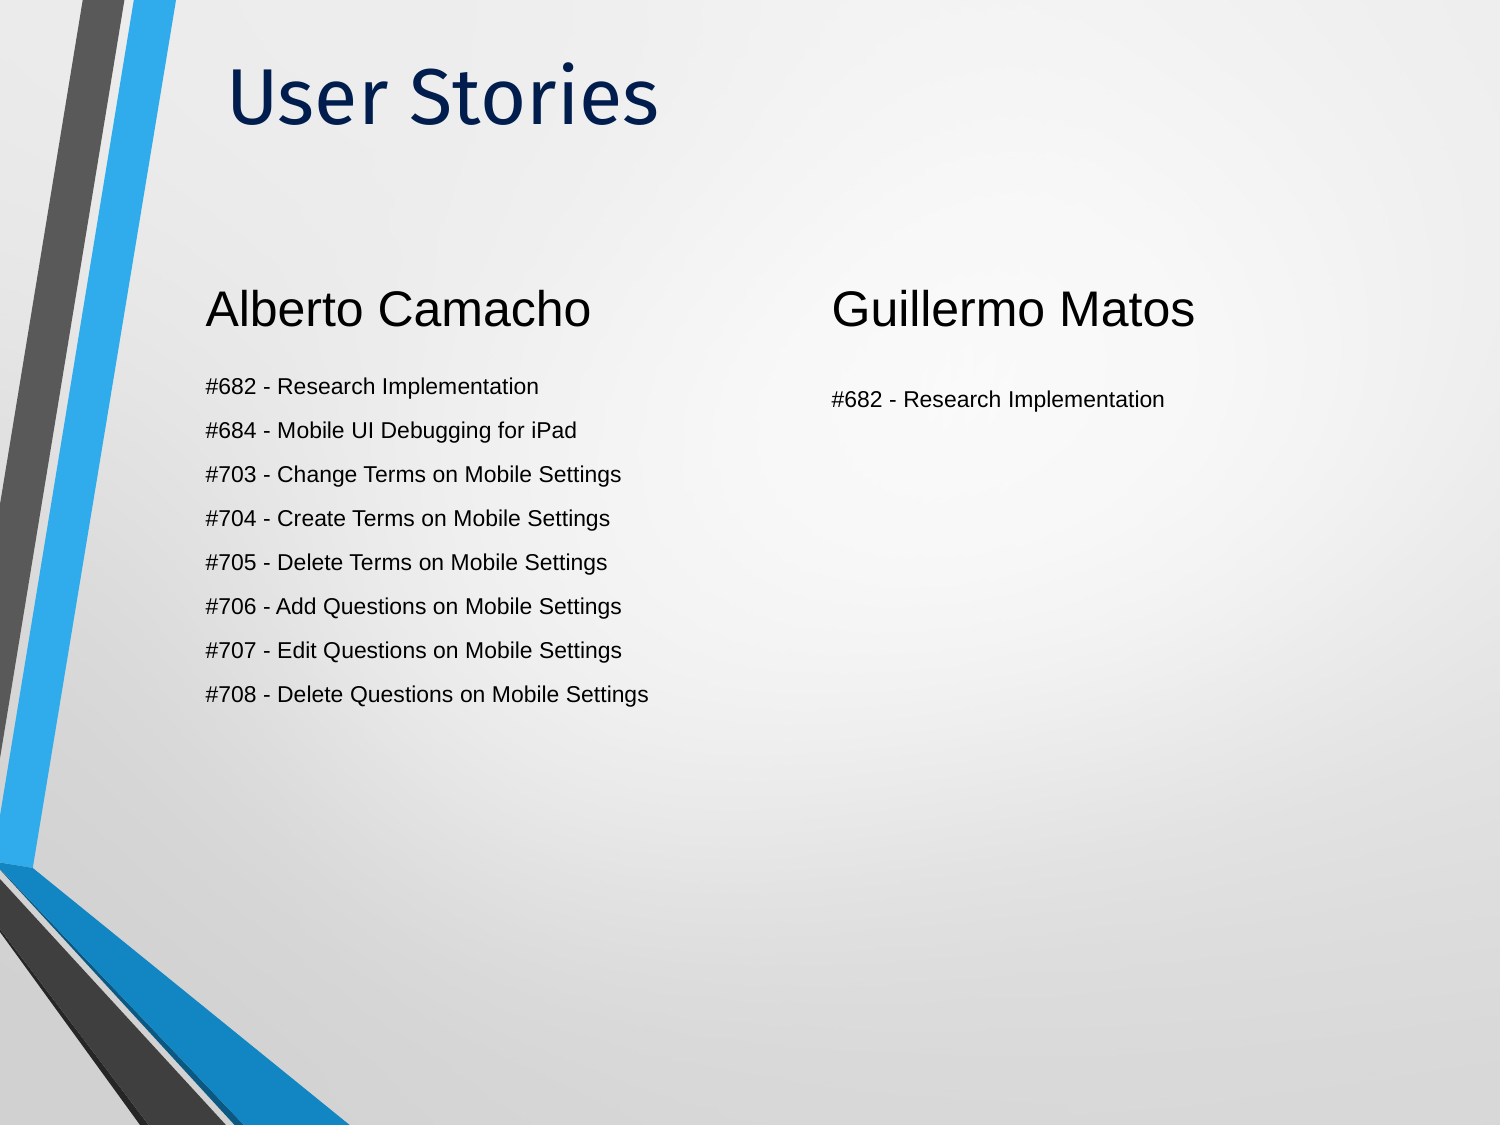

# User Stories
Alberto Camacho

#682 - Research Implementation
#684 - Mobile UI Debugging for iPad
#703 - Change Terms on Mobile Settings
#704 - Create Terms on Mobile Settings
#705 - Delete Terms on Mobile Settings
#706 - Add Questions on Mobile Settings
#707 - Edit Questions on Mobile Settings
#708 - Delete Questions on Mobile Settings

Guillermo Matos

#682 - Research Implementation